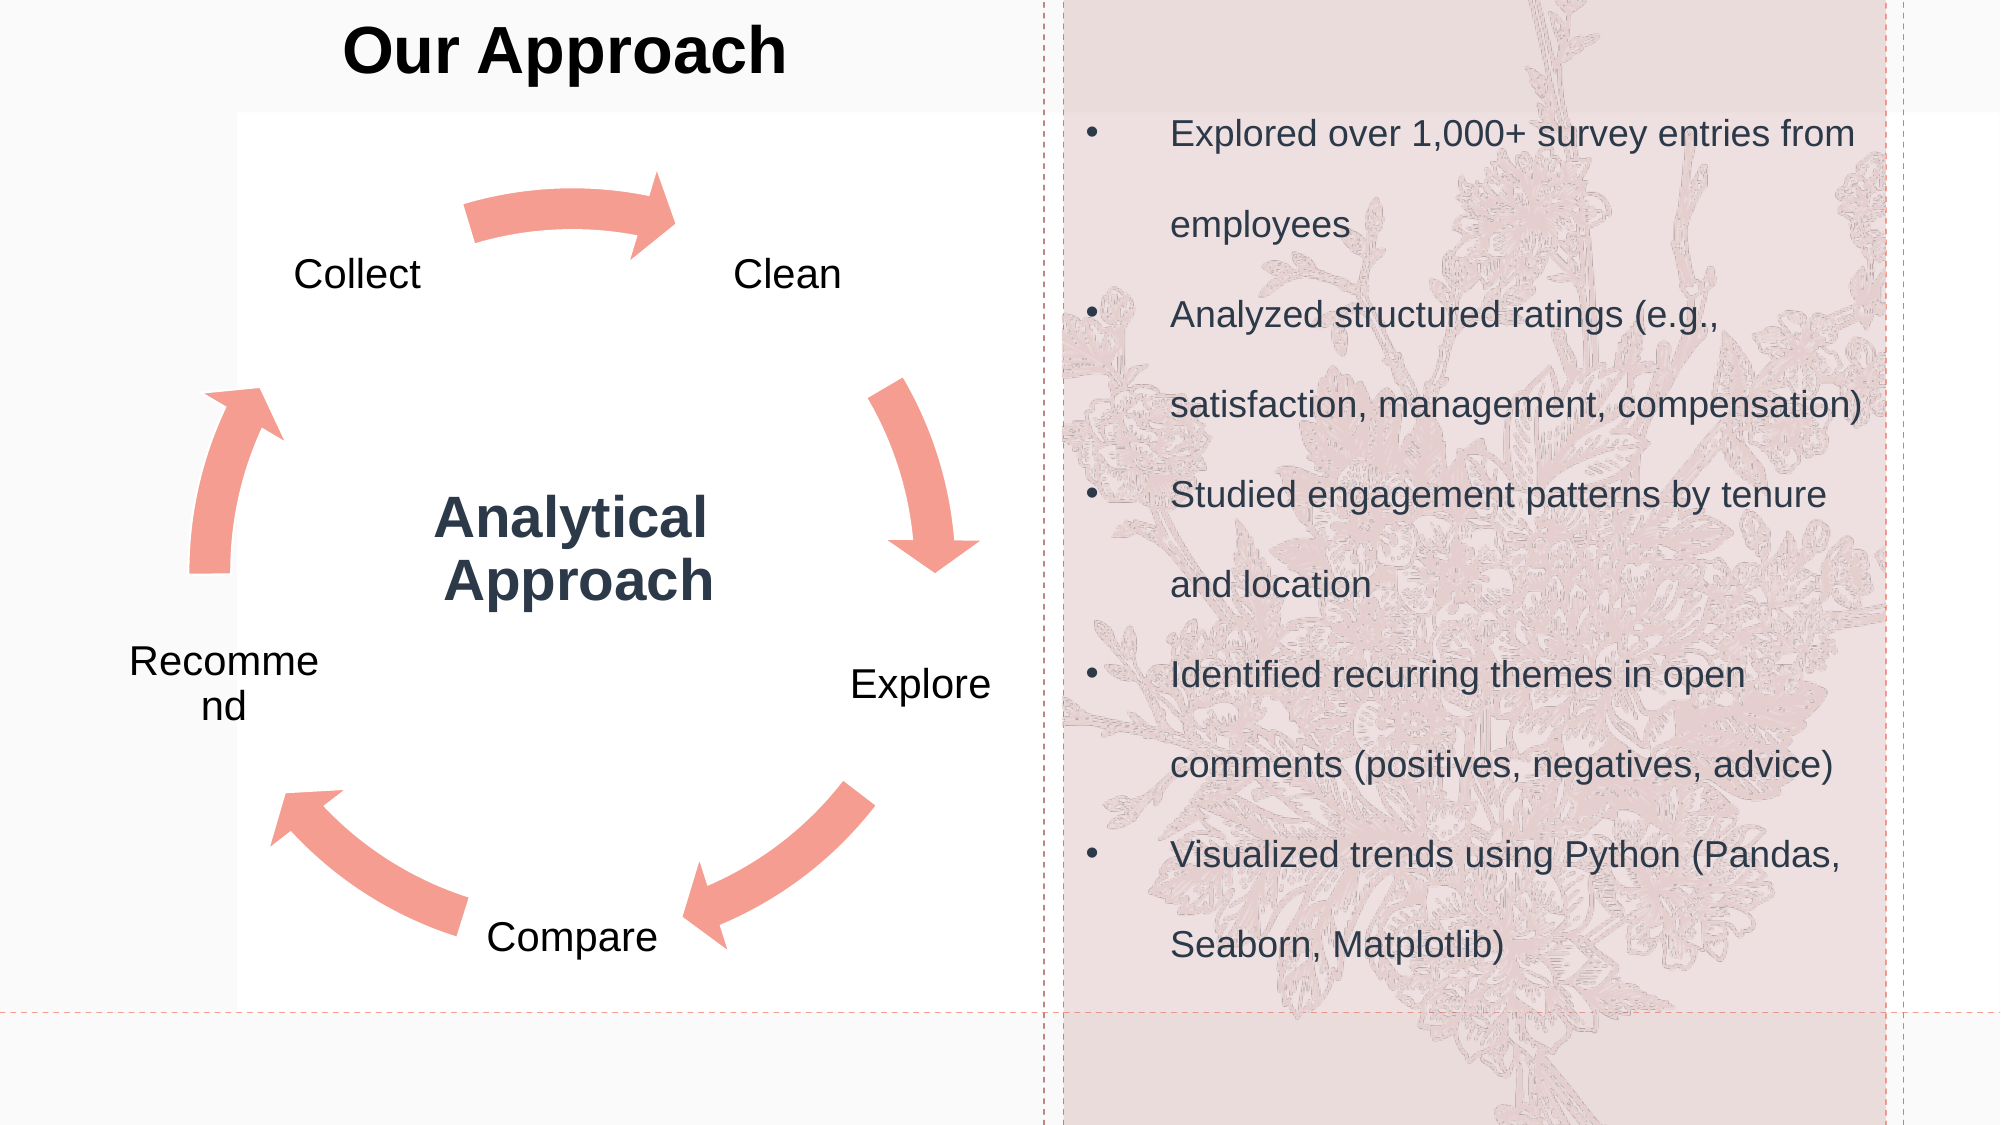

Our Approach
Explored over 1,000+ survey entries from employees
Analyzed structured ratings (e.g., satisfaction, management, compensation)
Studied engagement patterns by tenure and location
Identified recurring themes in open comments (positives, negatives, advice)
Visualized trends using Python (Pandas, Seaborn, Matplotlib)
Clean
Explore
Compare
Recommend
Collect
Analytical
Approach